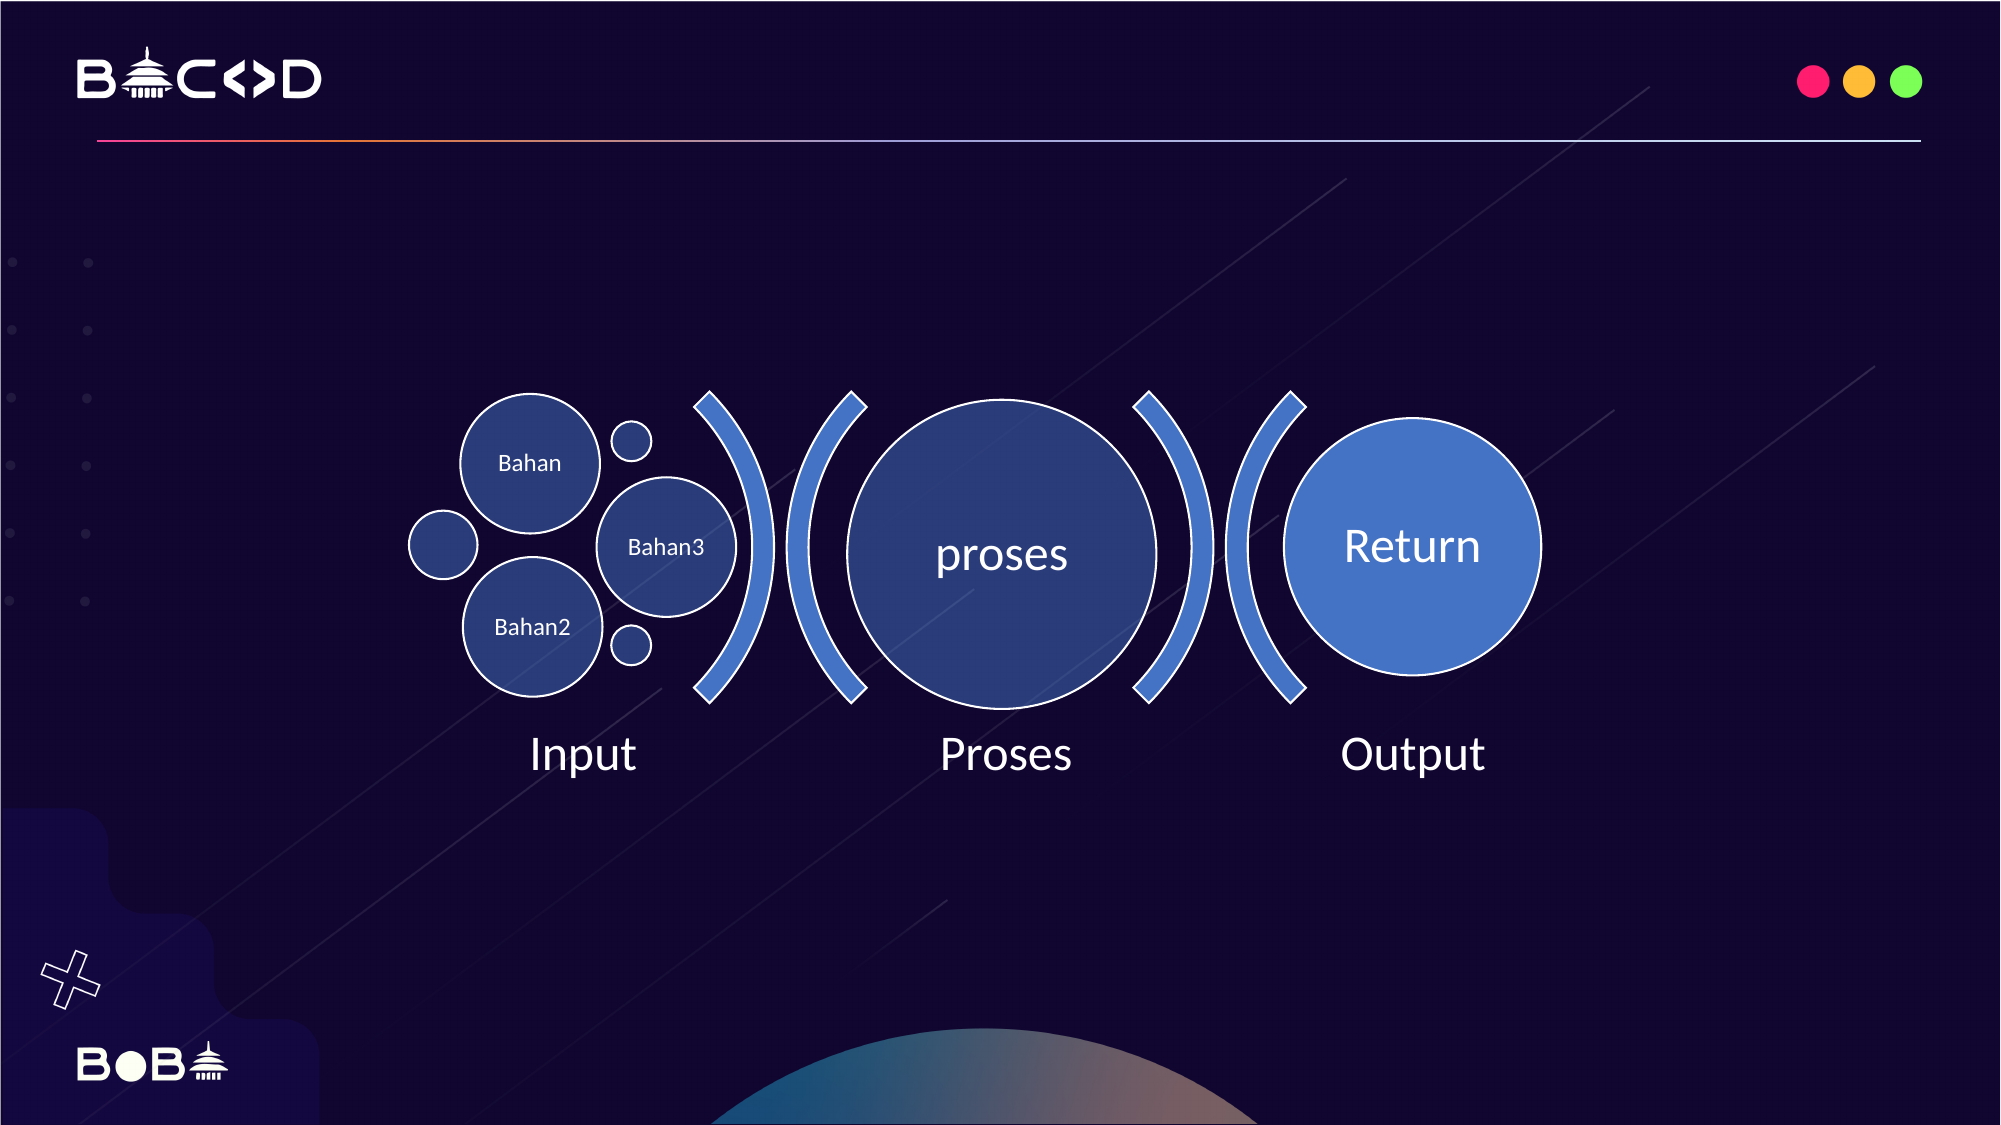

Proses
Output
proses
Bahan
Bahan3
Bahan2
Return
Input